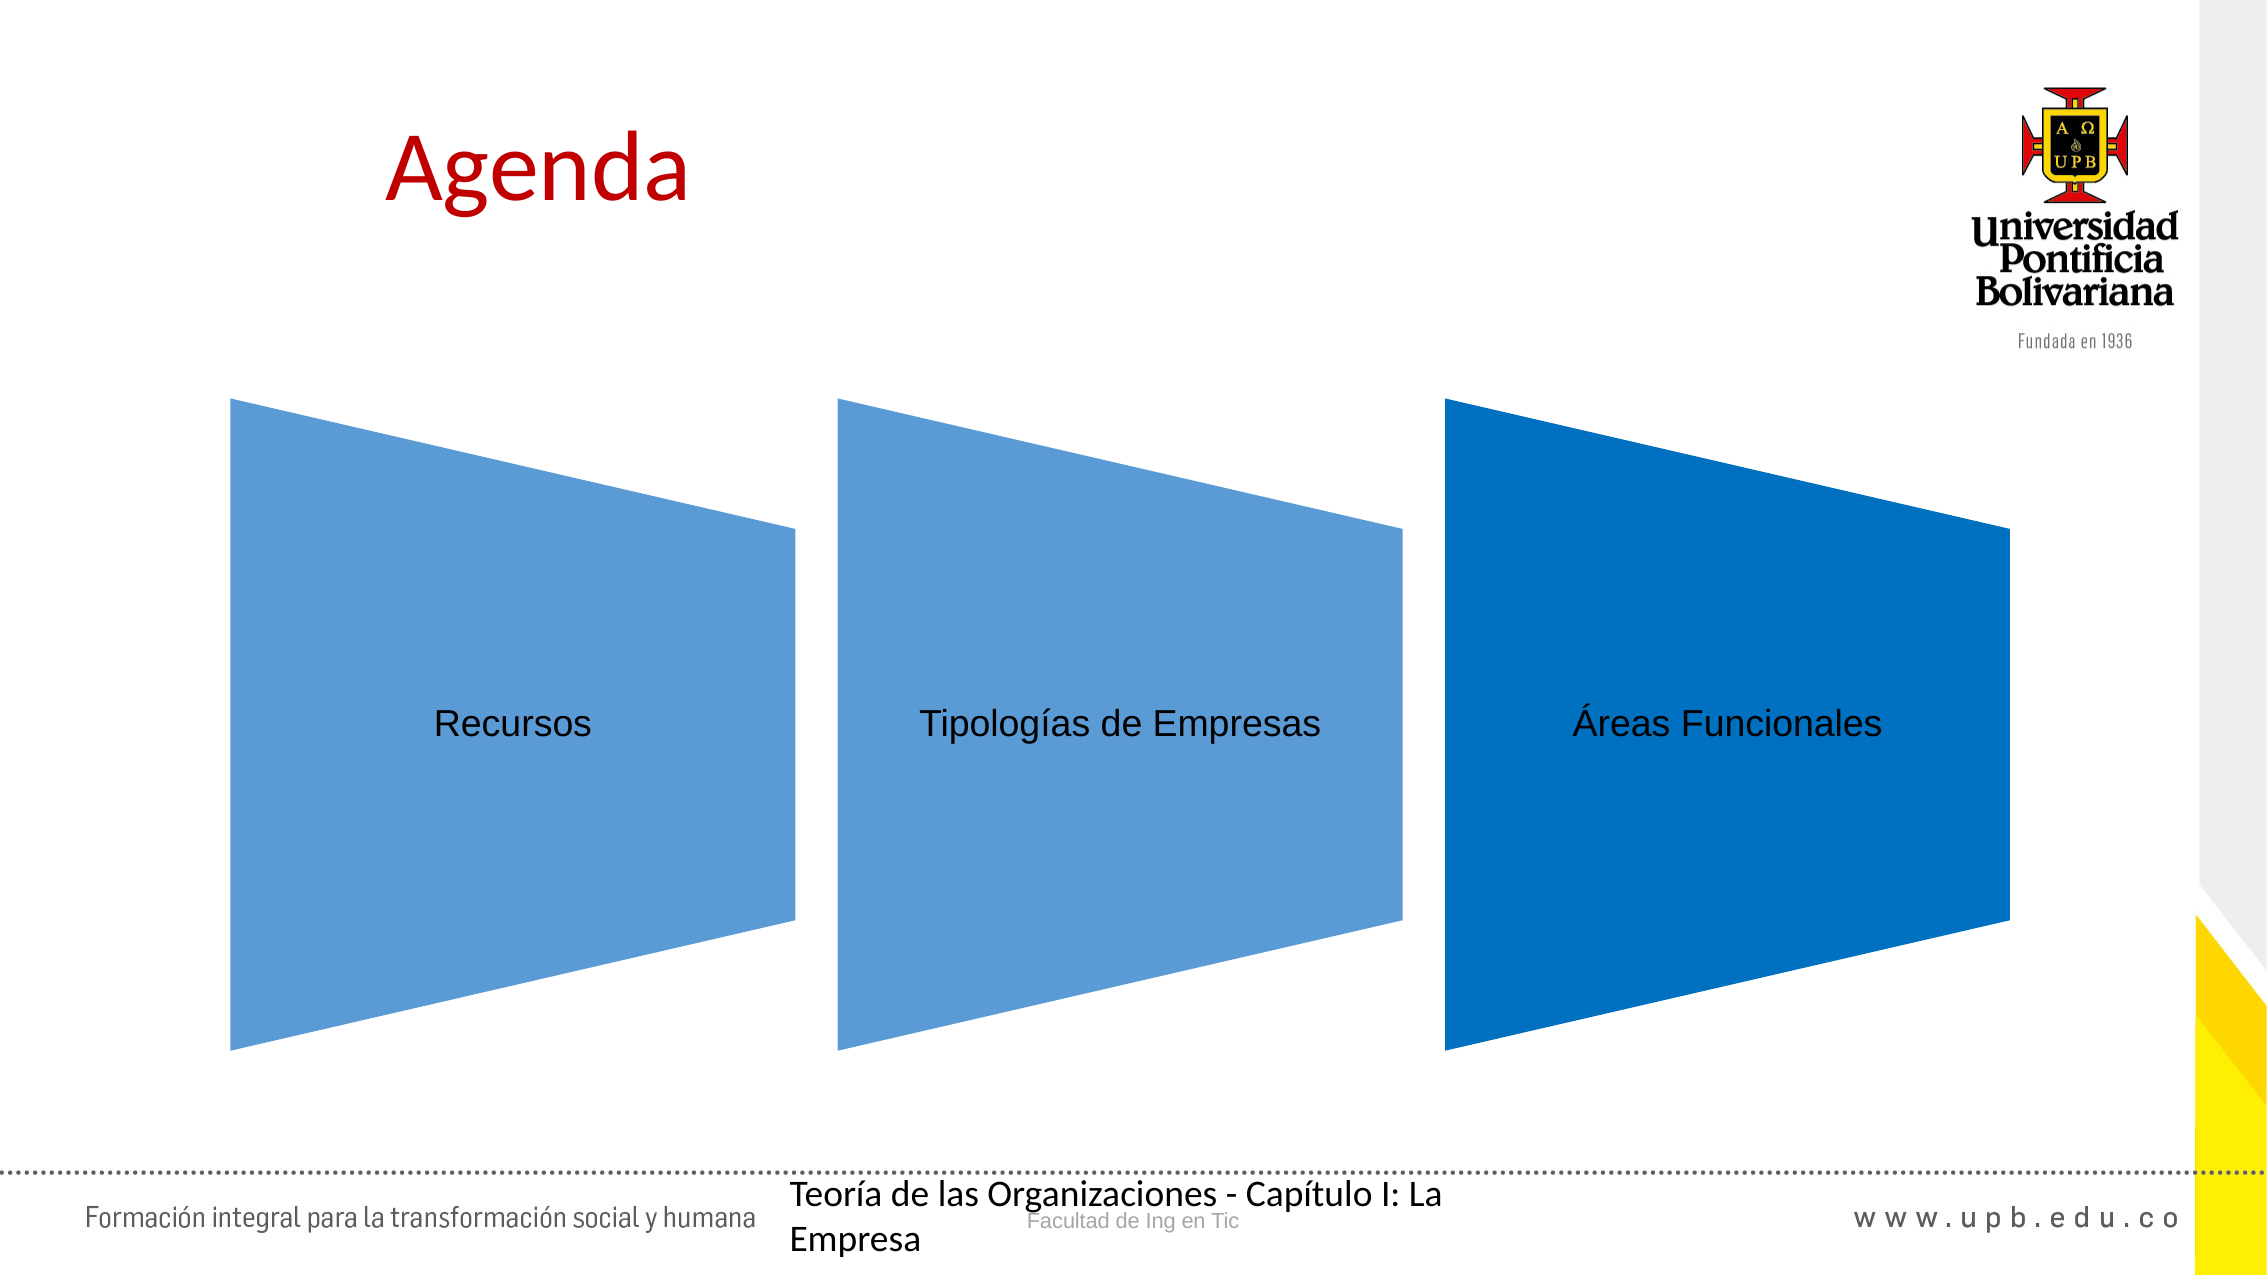

07:52
35
# Agenda
Recursos
Tipologías de Empresas
Áreas Funcionales
Teoría de las Organizaciones - Capítulo I: La Empresa